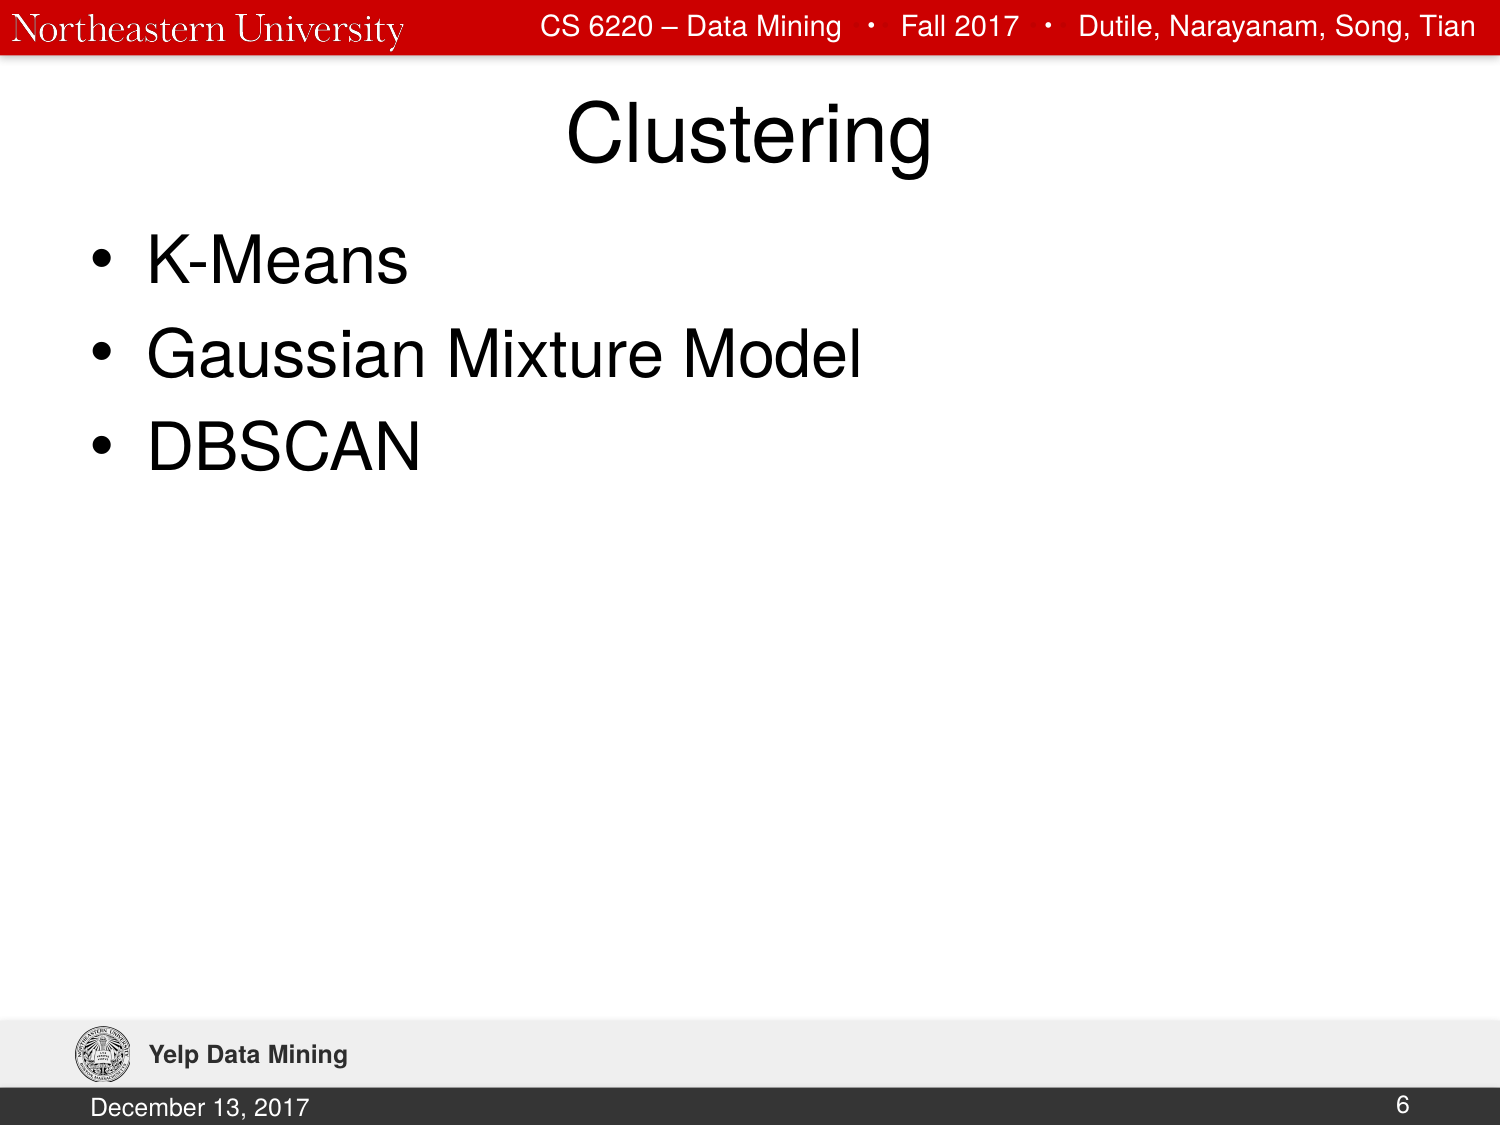

# Clustering
K-Means
Gaussian Mixture Model
DBSCAN
Yelp Data Mining
December 13, 2017
6